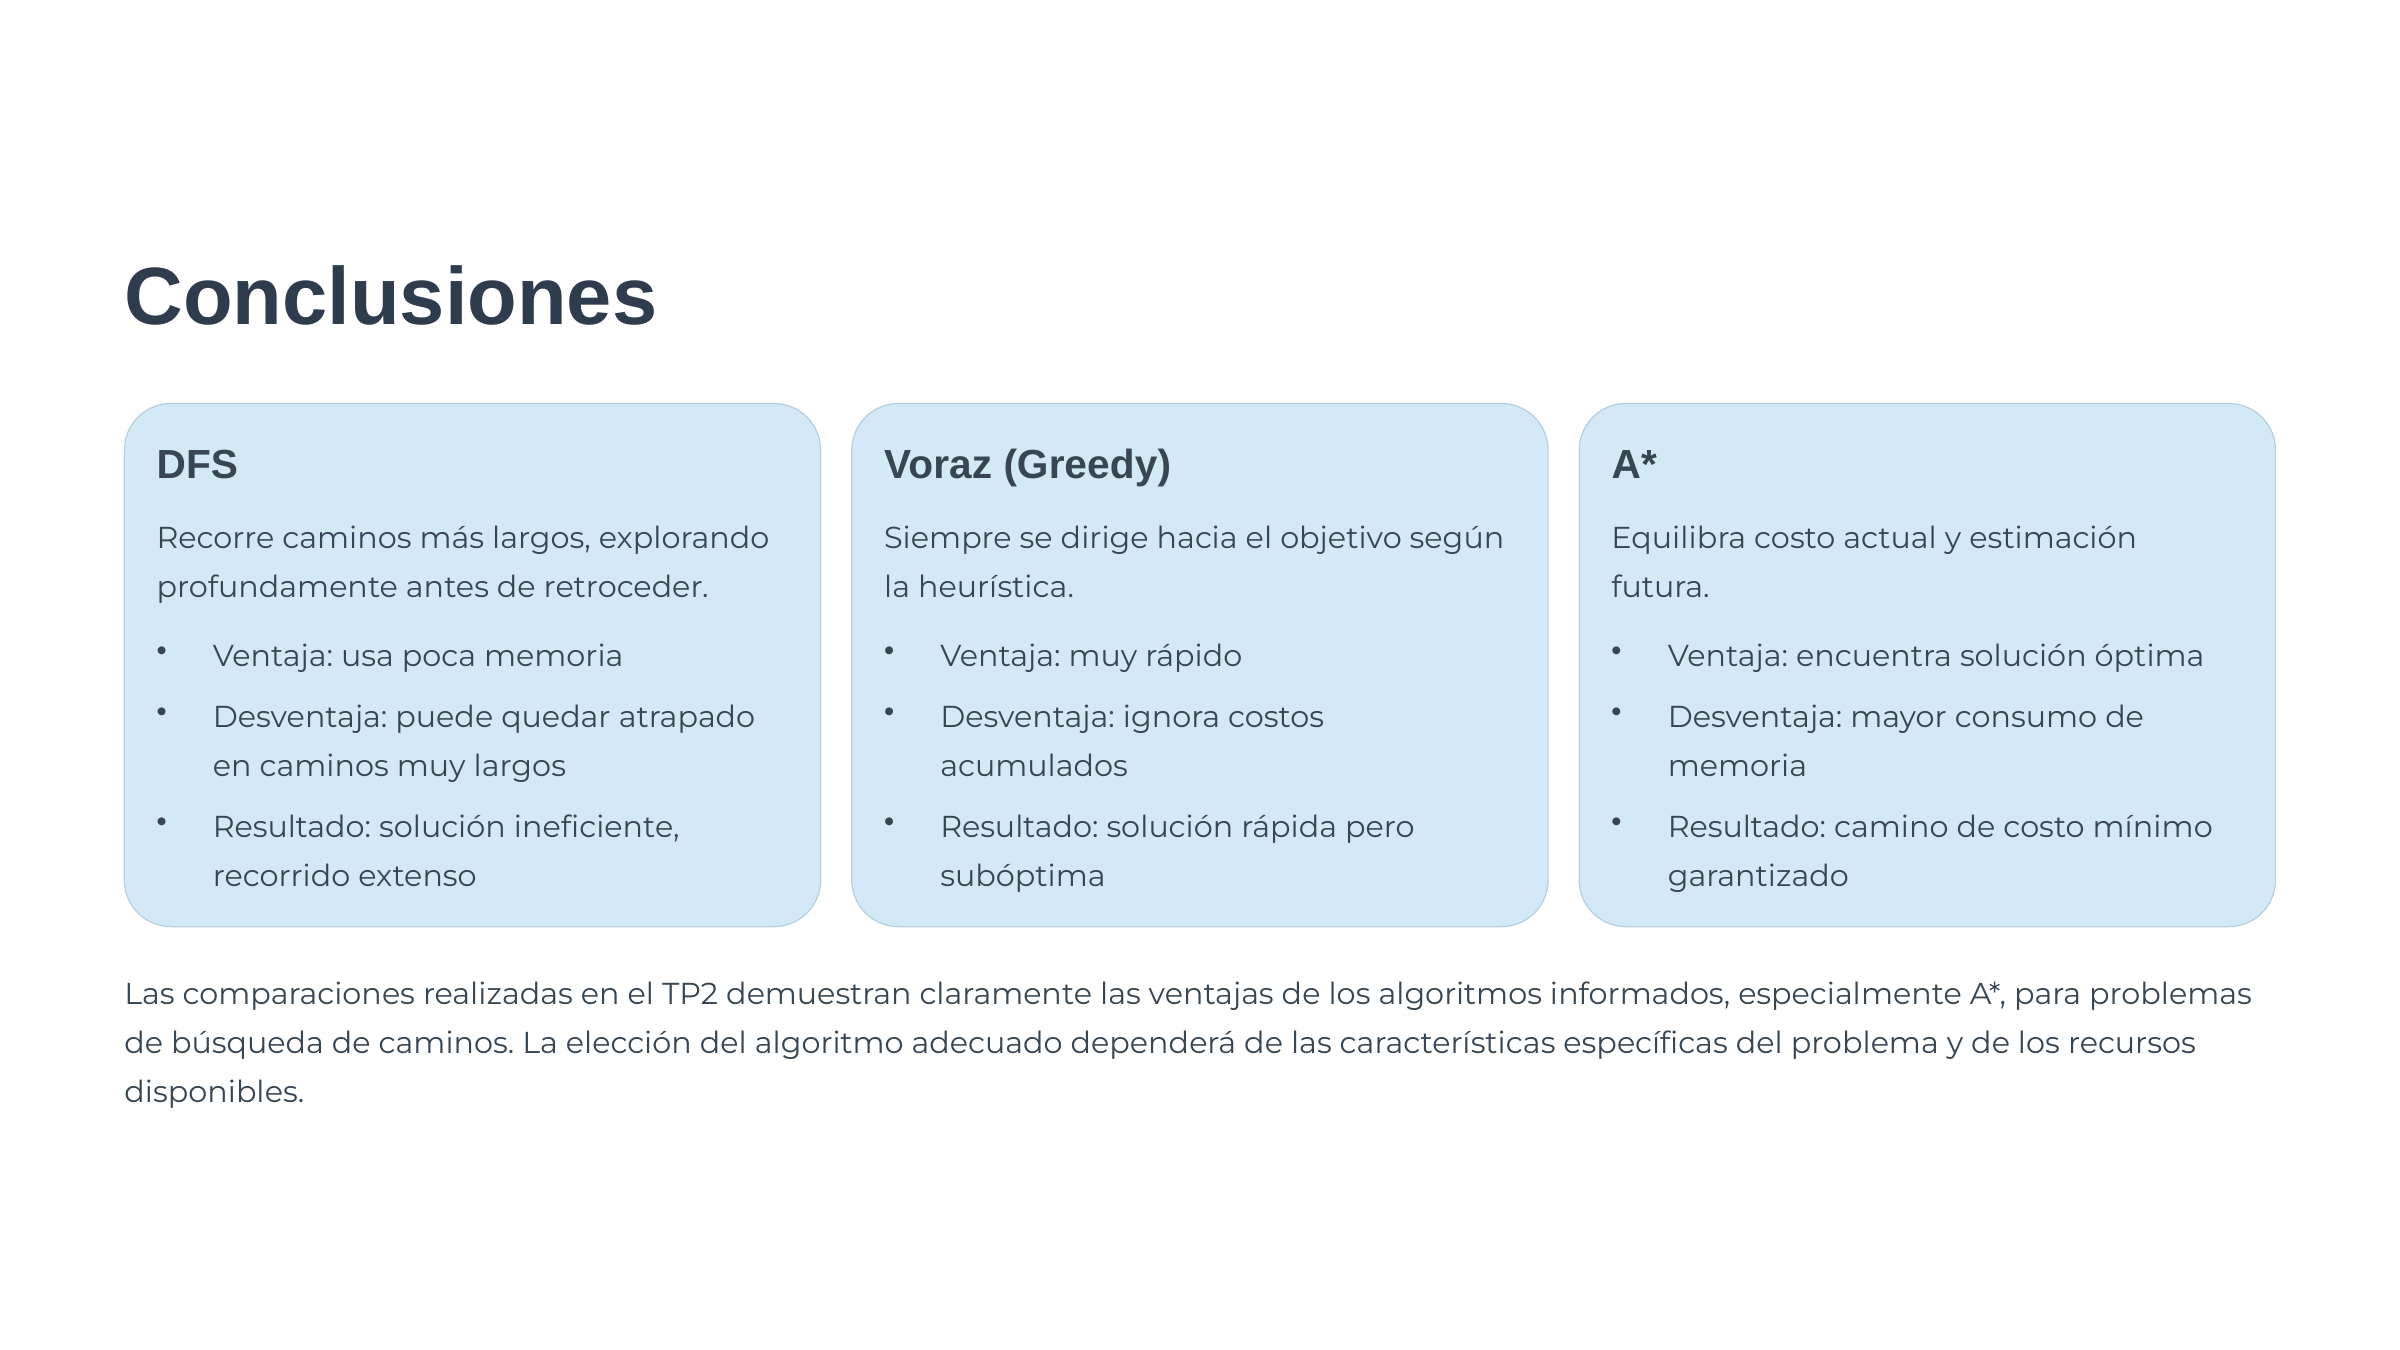

Conclusiones

DFS
Voraz (Greedy)
A*
Recorre caminos más largos, explorando profundamente antes de retroceder.
Siempre se dirige hacia el objetivo según la heurística.
Equilibra costo actual y estimación futura.
Ventaja: usa poca memoria
Ventaja: muy rápido
Ventaja: encuentra solución óptima
Desventaja: puede quedar atrapado en caminos muy largos
Desventaja: ignora costos acumulados
Desventaja: mayor consumo de memoria
Resultado: solución ineficiente, recorrido extenso
Resultado: solución rápida pero subóptima
Resultado: camino de costo mínimo garantizado
Las comparaciones realizadas en el TP2 demuestran claramente las ventajas de los algoritmos informados, especialmente A*, para problemas de búsqueda de caminos. La elección del algoritmo adecuado dependerá de las características específicas del problema y de los recursos disponibles.